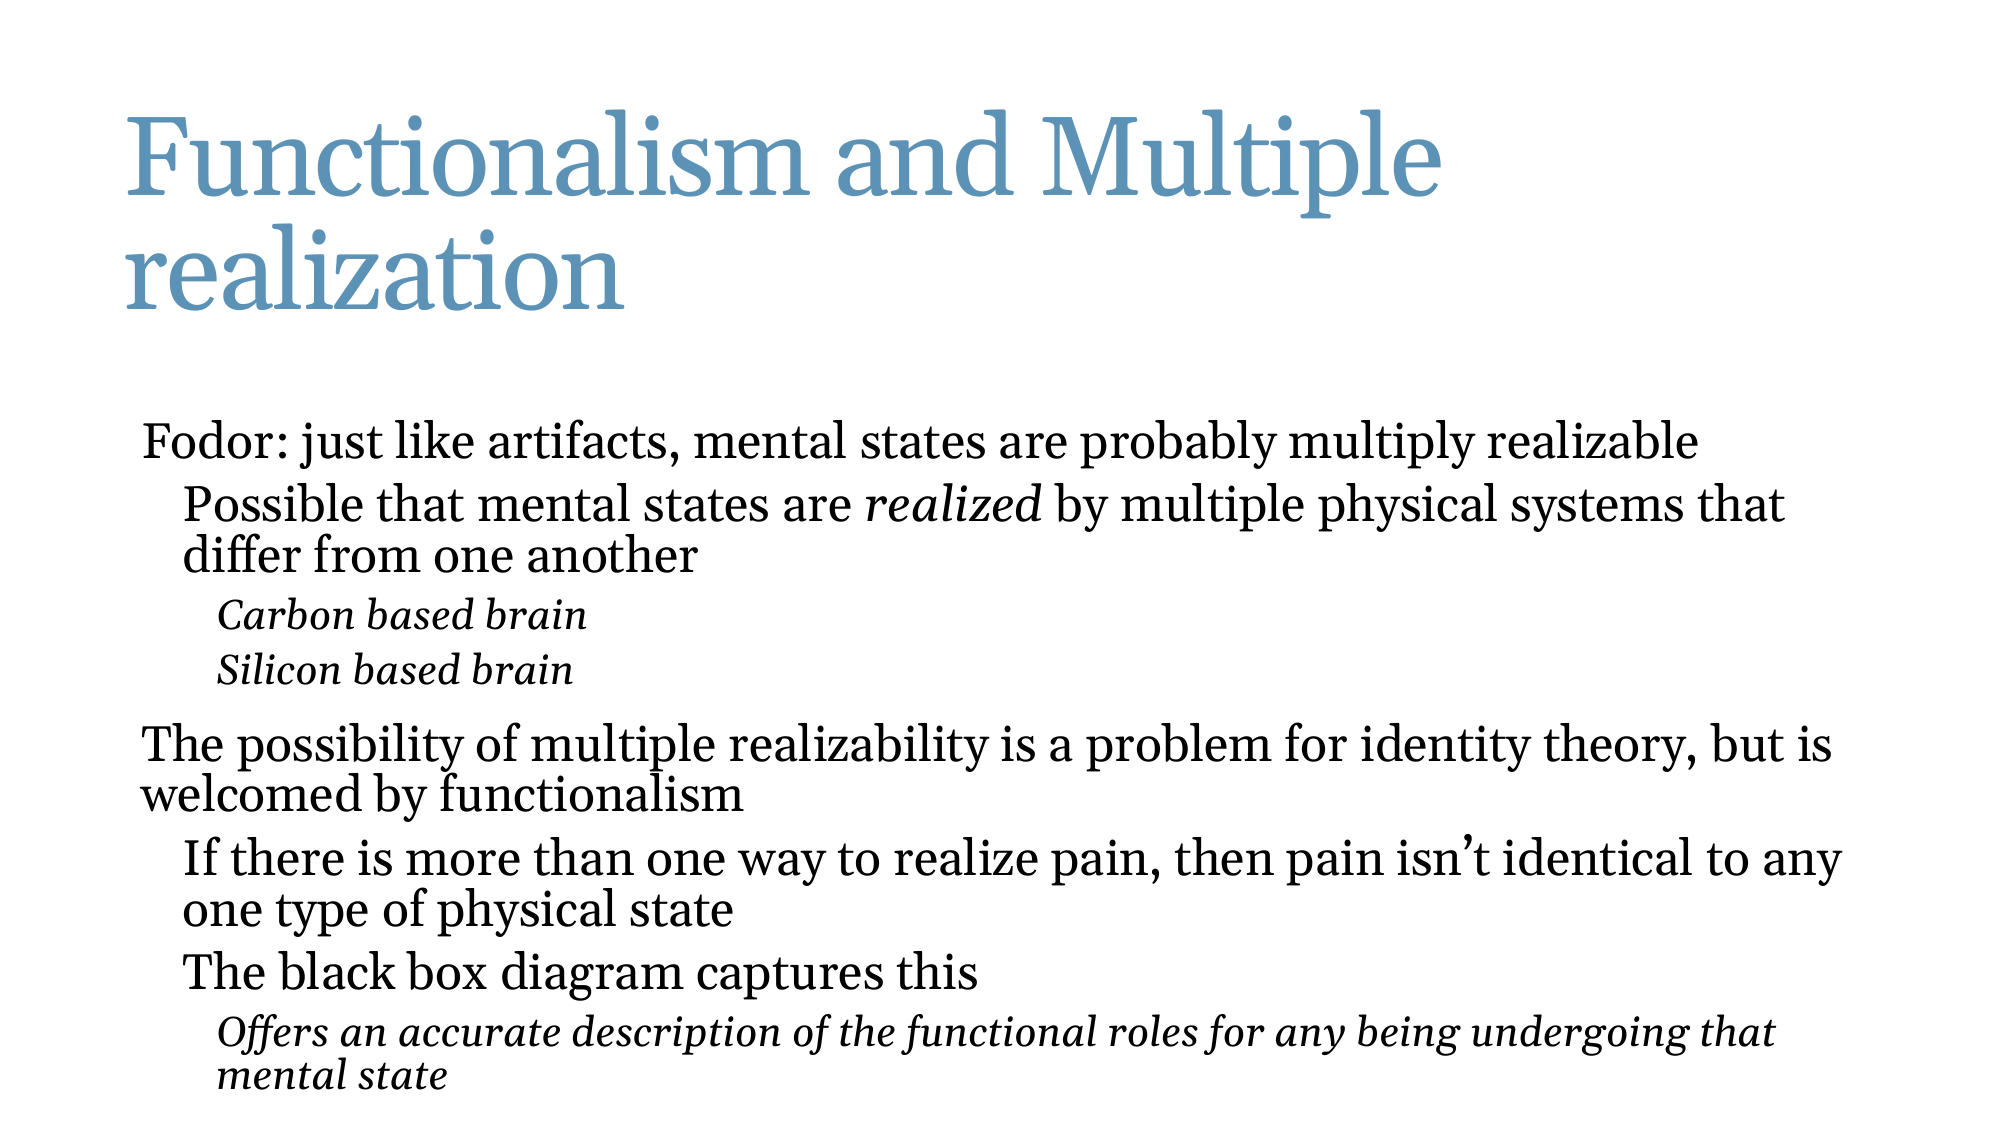

# Functionalism and Multiple realization

Fodor: just like artifacts, mental states are probably multiply realizable
Possible that mental states are realized by multiple physical systems that differ from one another
Carbon based brain
Silicon based brain
The possibility of multiple realizability is a problem for identity theory, but is welcomed by functionalism
If there is more than one way to realize pain, then pain isn’t identical to any one type of physical state
The black box diagram captures this
Offers an accurate description of the functional roles for any being undergoing that mental state